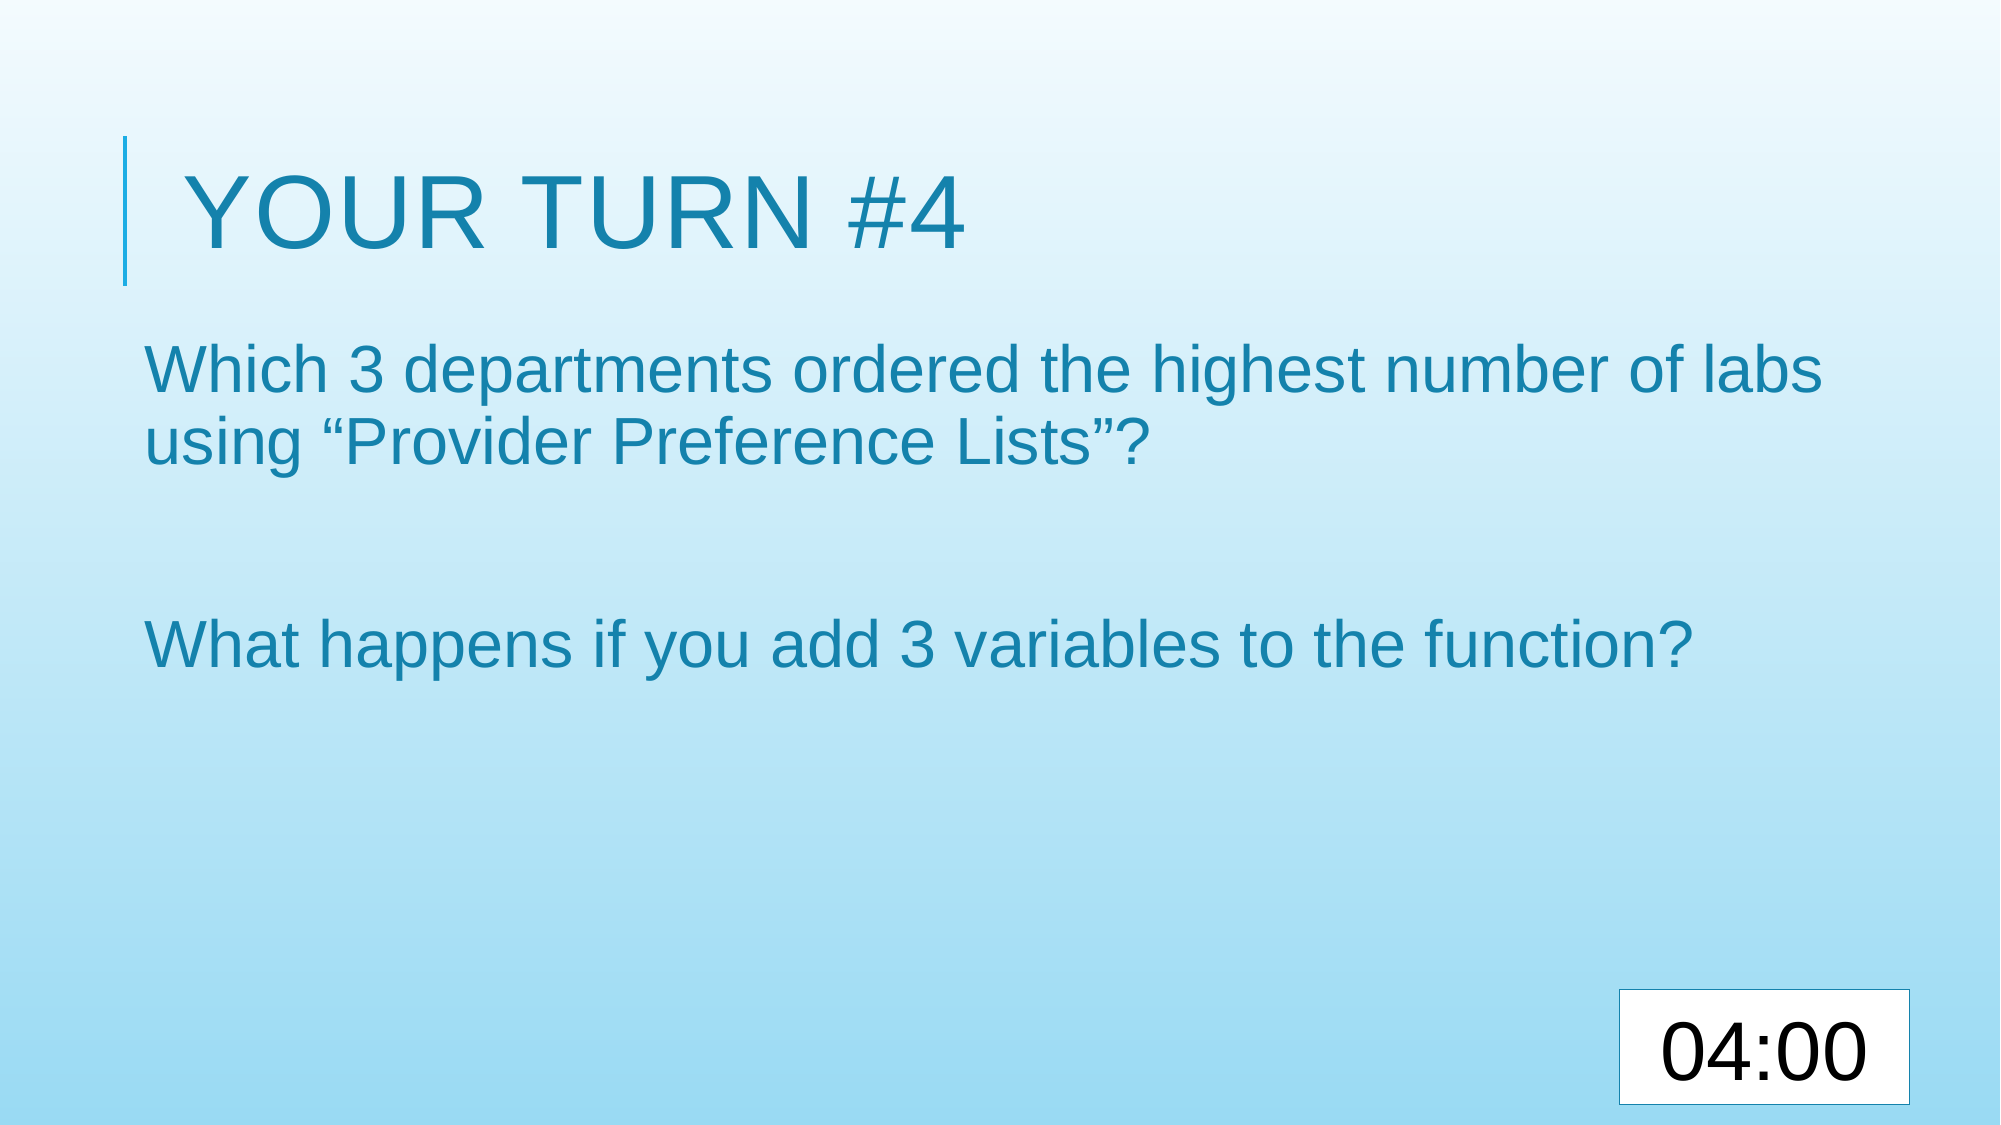

# Your Turn #4
Which 3 departments ordered the highest number of labs using “Provider Preference Lists”?

What happens if you add 3 variables to the function?
04:00